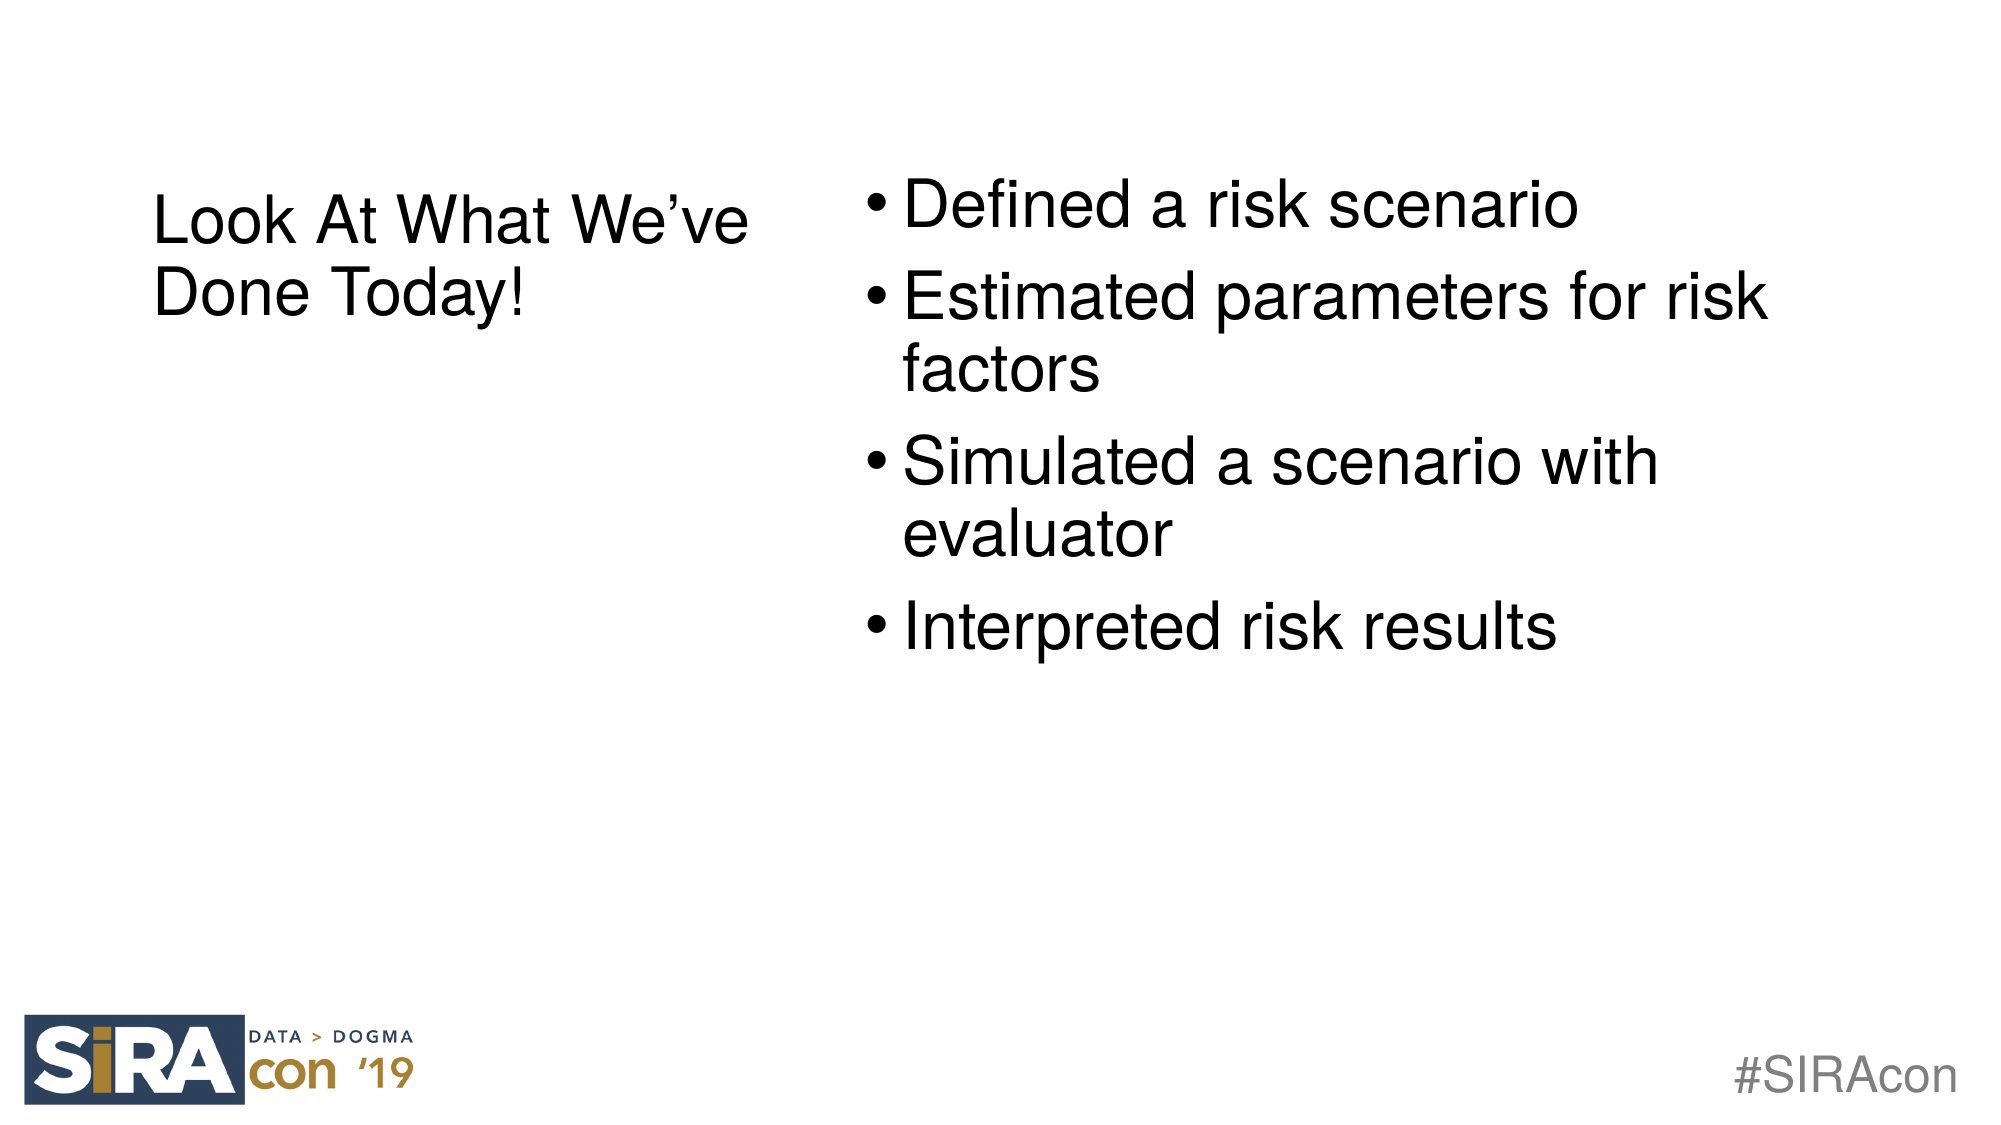

# Look At What We’ve Done Today!
Defined a risk scenario
Estimated parameters for risk factors
Simulated a scenario with evaluator
Interpreted risk results